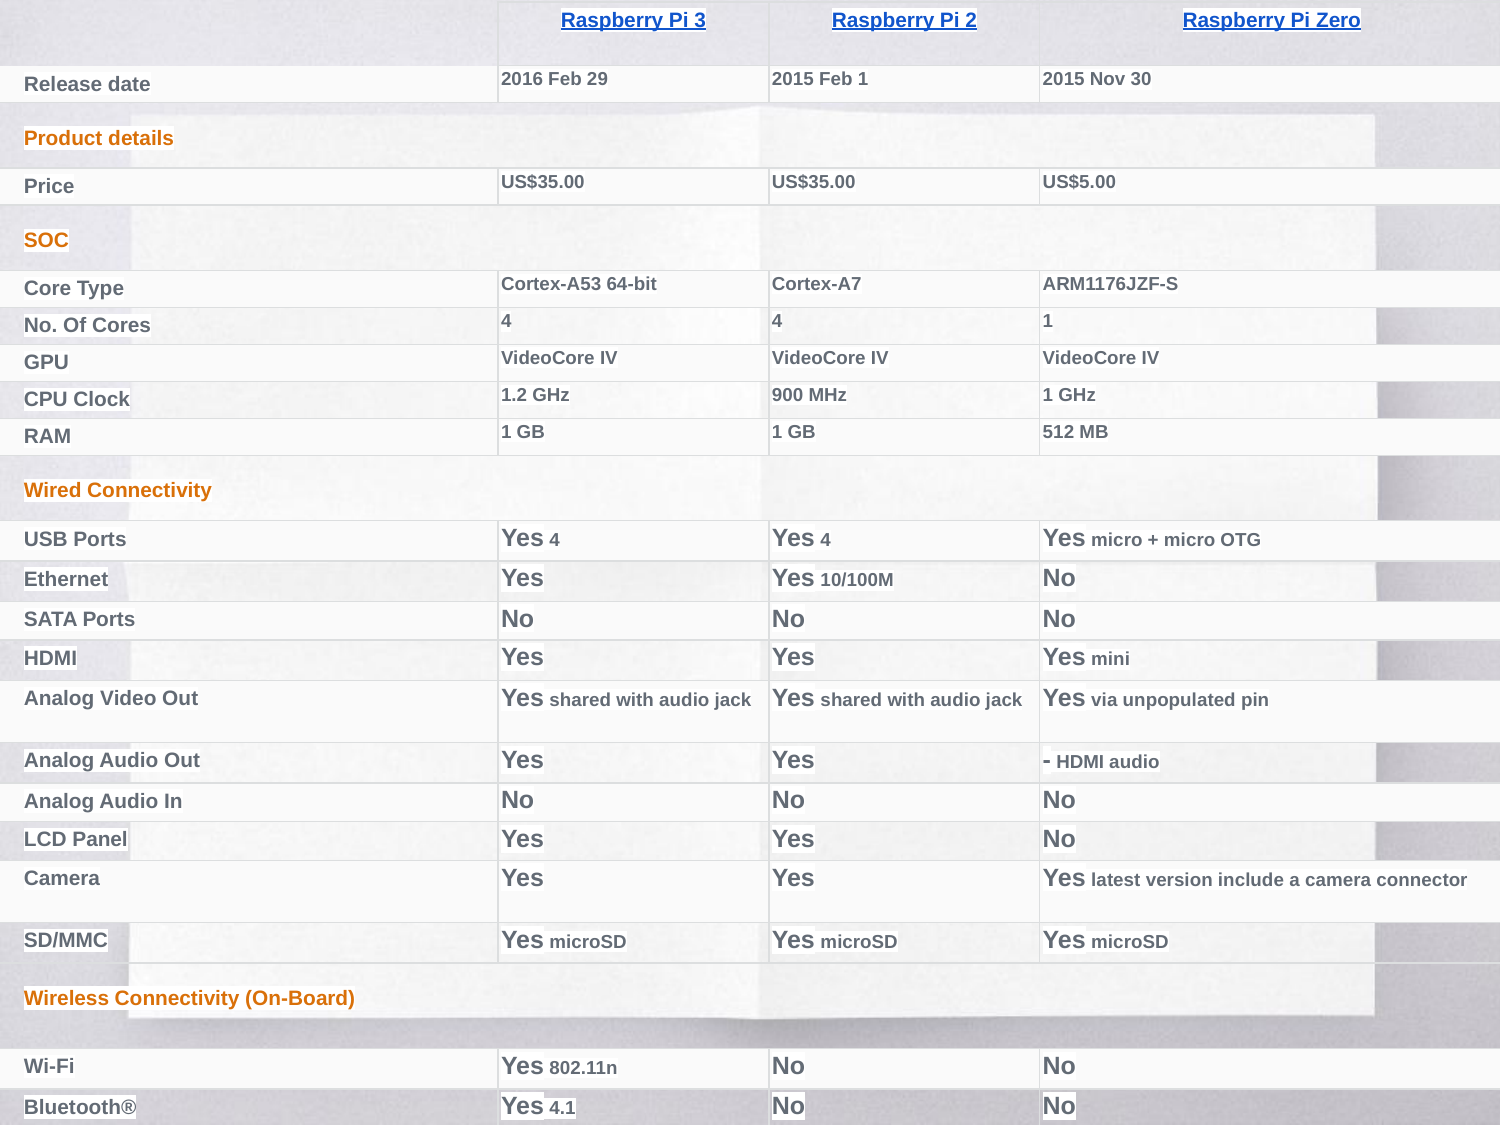

|  | Raspberry Pi 3 | Raspberry Pi 2 | Raspberry Pi Zero |
| --- | --- | --- | --- |
| Release date | 2016 Feb 29 | 2015 Feb 1 | 2015 Nov 30 |
| Product details |  |  |  |
| Price | US$35.00 | US$35.00 | US$5.00 |
| SOC |  |  |  |
| Core Type | Cortex-A53 64-bit | Cortex-A7 | ARM1176JZF-S |
| No. Of Cores | 4 | 4 | 1 |
| GPU | VideoCore IV | VideoCore IV | VideoCore IV |
| CPU Clock | 1.2 GHz | 900 MHz | 1 GHz |
| RAM | 1 GB | 1 GB | 512 MB |
| Wired Connectivity |  |  |  |
| USB Ports | Yes 4 | Yes 4 | Yes micro + micro OTG |
| Ethernet | Yes | Yes 10/100M | No |
| SATA Ports | No | No | No |
| HDMI | Yes | Yes | Yes mini |
| Analog Video Out | Yes shared with audio jack | Yes shared with audio jack | Yes via unpopulated pin |
| Analog Audio Out | Yes | Yes | - HDMI audio |
| Analog Audio In | No | No | No |
| LCD Panel | Yes | Yes | No |
| Camera | Yes | Yes | Yes latest version include a camera connector |
| SD/MMC | Yes microSD | Yes microSD | Yes microSD |
| Wireless Connectivity (On-Board) |  |  |  |
| Wi-Fi | Yes 802.11n | No | No |
| Bluetooth® | Yes 4.1 | No | No |